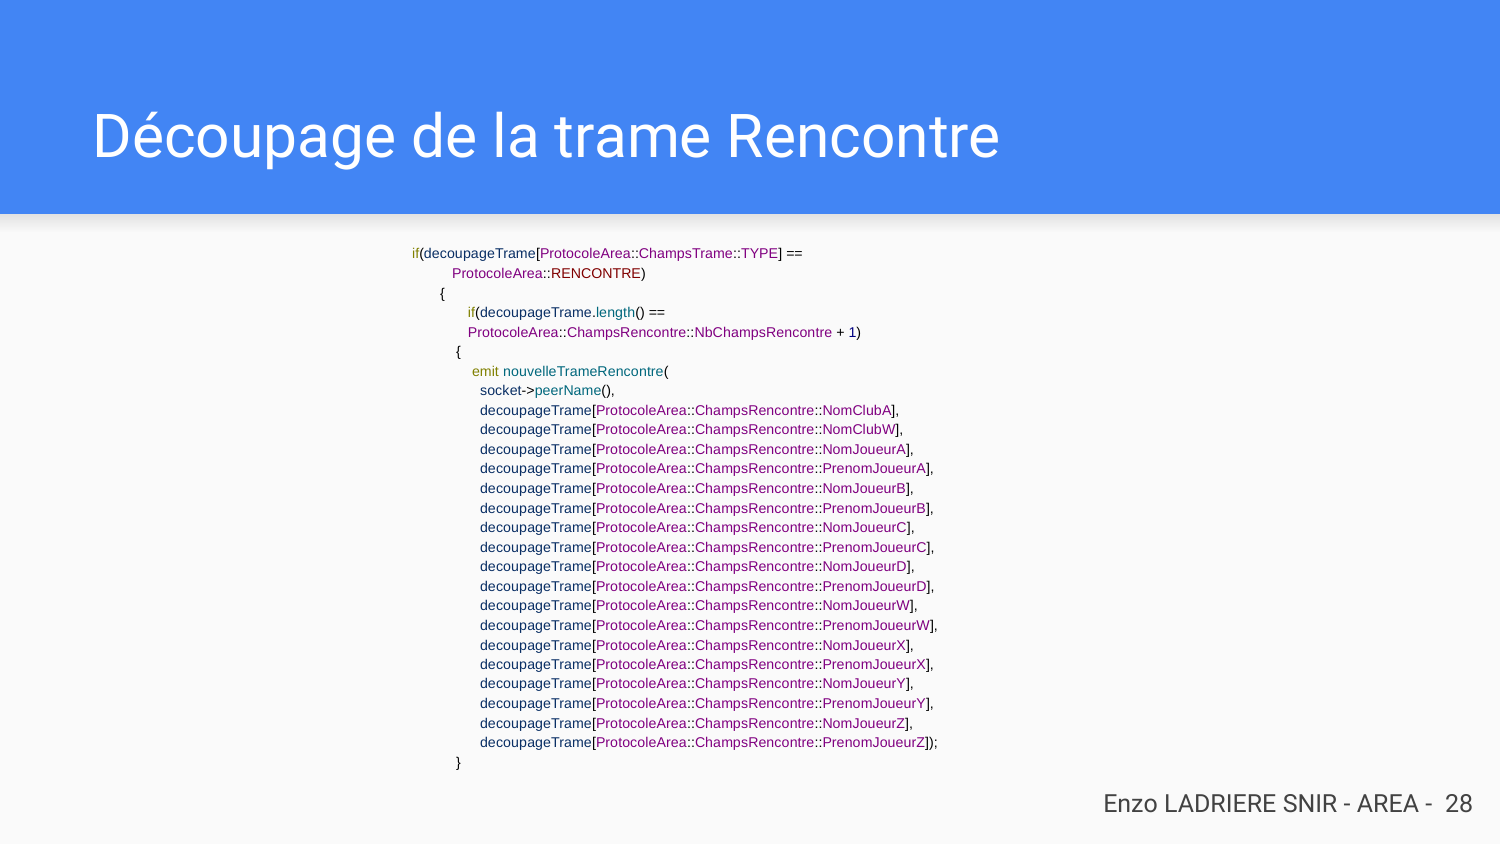

# Découpage de la trame Rencontre
if(decoupageTrame[ProtocoleArea::ChampsTrame::TYPE] ==
          ProtocoleArea::RENCONTRE)
       {
              if(decoupageTrame.length() ==
              ProtocoleArea::ChampsRencontre::NbChampsRencontre + 1)
           {
               emit nouvelleTrameRencontre(
                 socket->peerName(),
                 decoupageTrame[ProtocoleArea::ChampsRencontre::NomClubA],
                 decoupageTrame[ProtocoleArea::ChampsRencontre::NomClubW],
                 decoupageTrame[ProtocoleArea::ChampsRencontre::NomJoueurA],
                 decoupageTrame[ProtocoleArea::ChampsRencontre::PrenomJoueurA],
                 decoupageTrame[ProtocoleArea::ChampsRencontre::NomJoueurB],
                 decoupageTrame[ProtocoleArea::ChampsRencontre::PrenomJoueurB],
                 decoupageTrame[ProtocoleArea::ChampsRencontre::NomJoueurC],
                 decoupageTrame[ProtocoleArea::ChampsRencontre::PrenomJoueurC],
                 decoupageTrame[ProtocoleArea::ChampsRencontre::NomJoueurD],
                 decoupageTrame[ProtocoleArea::ChampsRencontre::PrenomJoueurD],
                 decoupageTrame[ProtocoleArea::ChampsRencontre::NomJoueurW],
                 decoupageTrame[ProtocoleArea::ChampsRencontre::PrenomJoueurW],
                 decoupageTrame[ProtocoleArea::ChampsRencontre::NomJoueurX],
                 decoupageTrame[ProtocoleArea::ChampsRencontre::PrenomJoueurX],
                 decoupageTrame[ProtocoleArea::ChampsRencontre::NomJoueurY],
                 decoupageTrame[ProtocoleArea::ChampsRencontre::PrenomJoueurY],
                 decoupageTrame[ProtocoleArea::ChampsRencontre::NomJoueurZ],
                 decoupageTrame[ProtocoleArea::ChampsRencontre::PrenomJoueurZ]);
           }

Enzo LADRIERE SNIR - AREA -  28